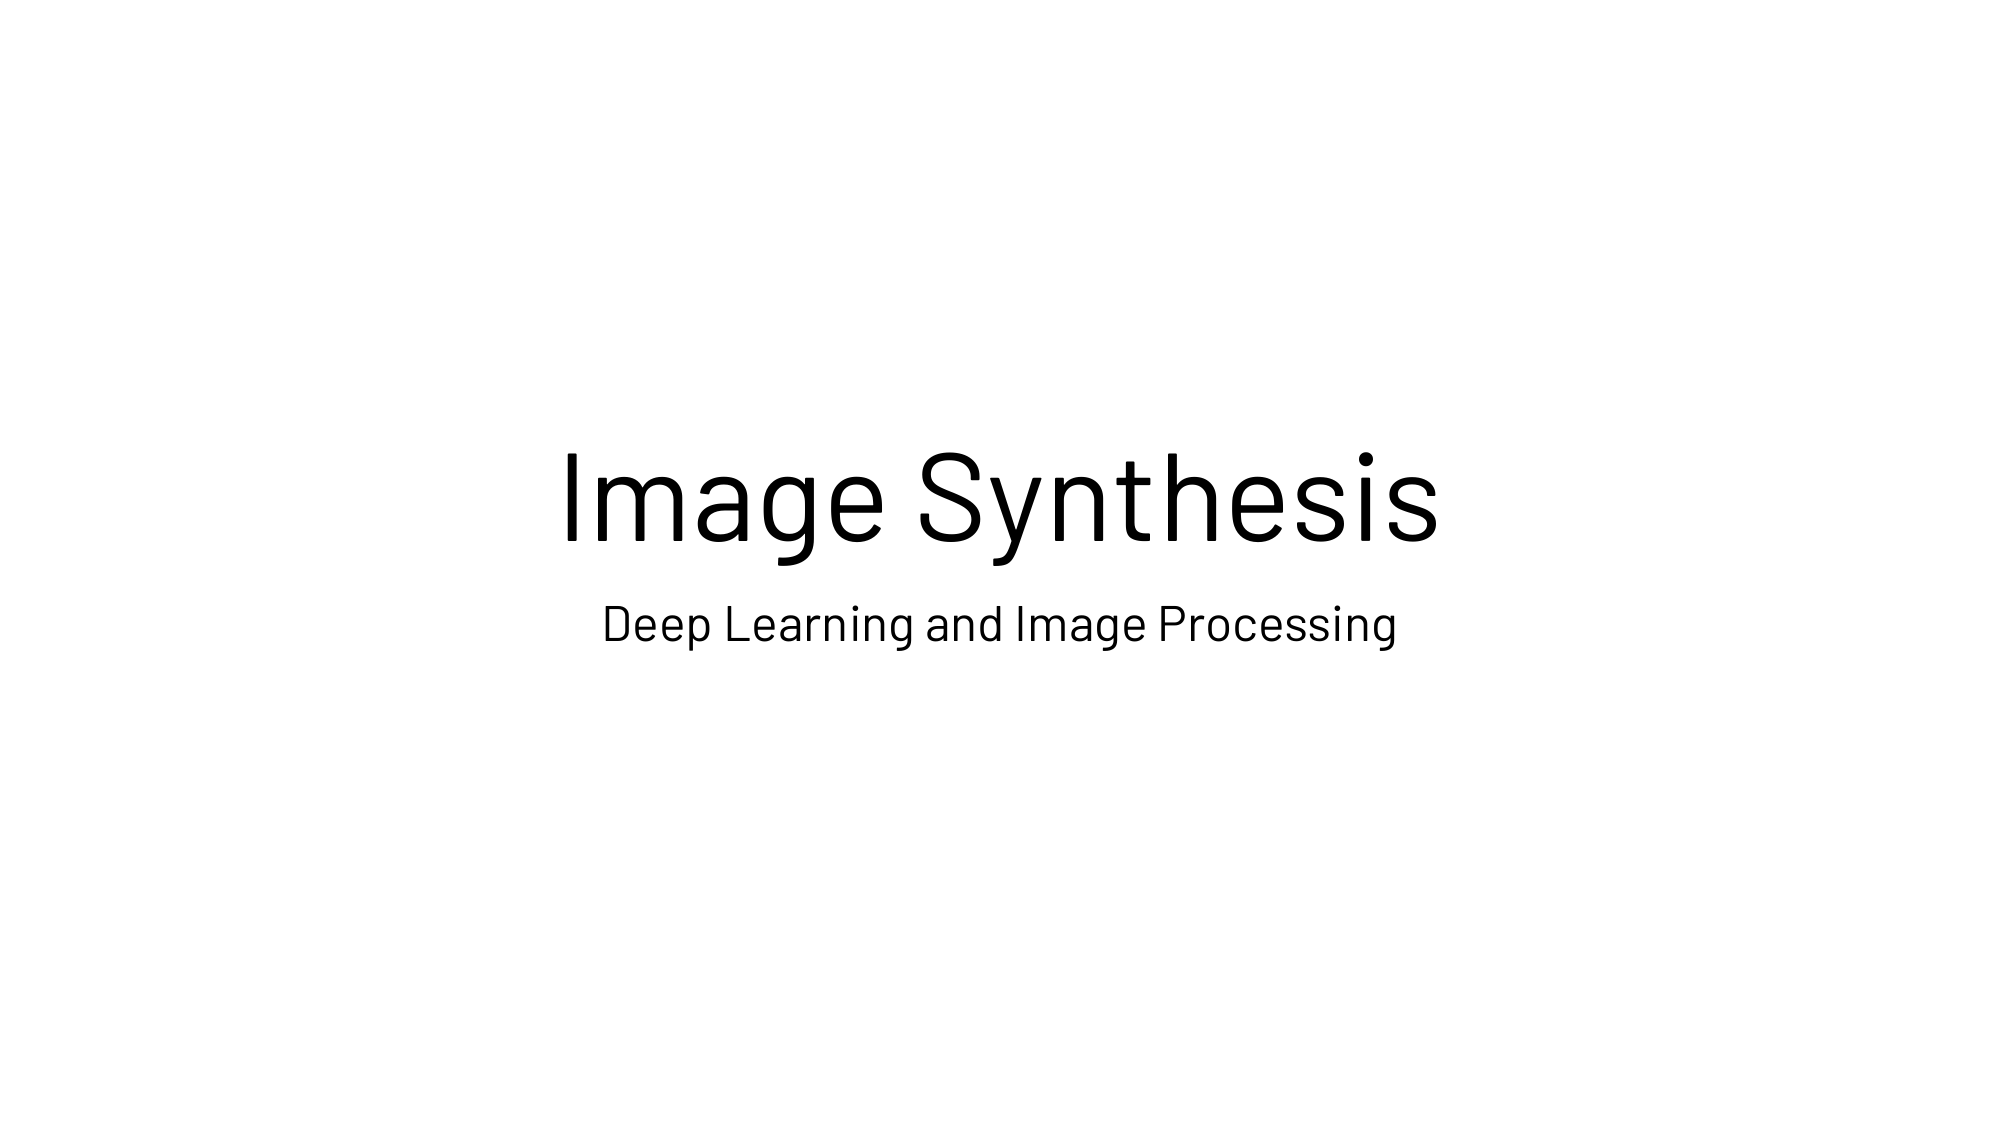

# Image Synthesis
Deep Learning and Image Processing